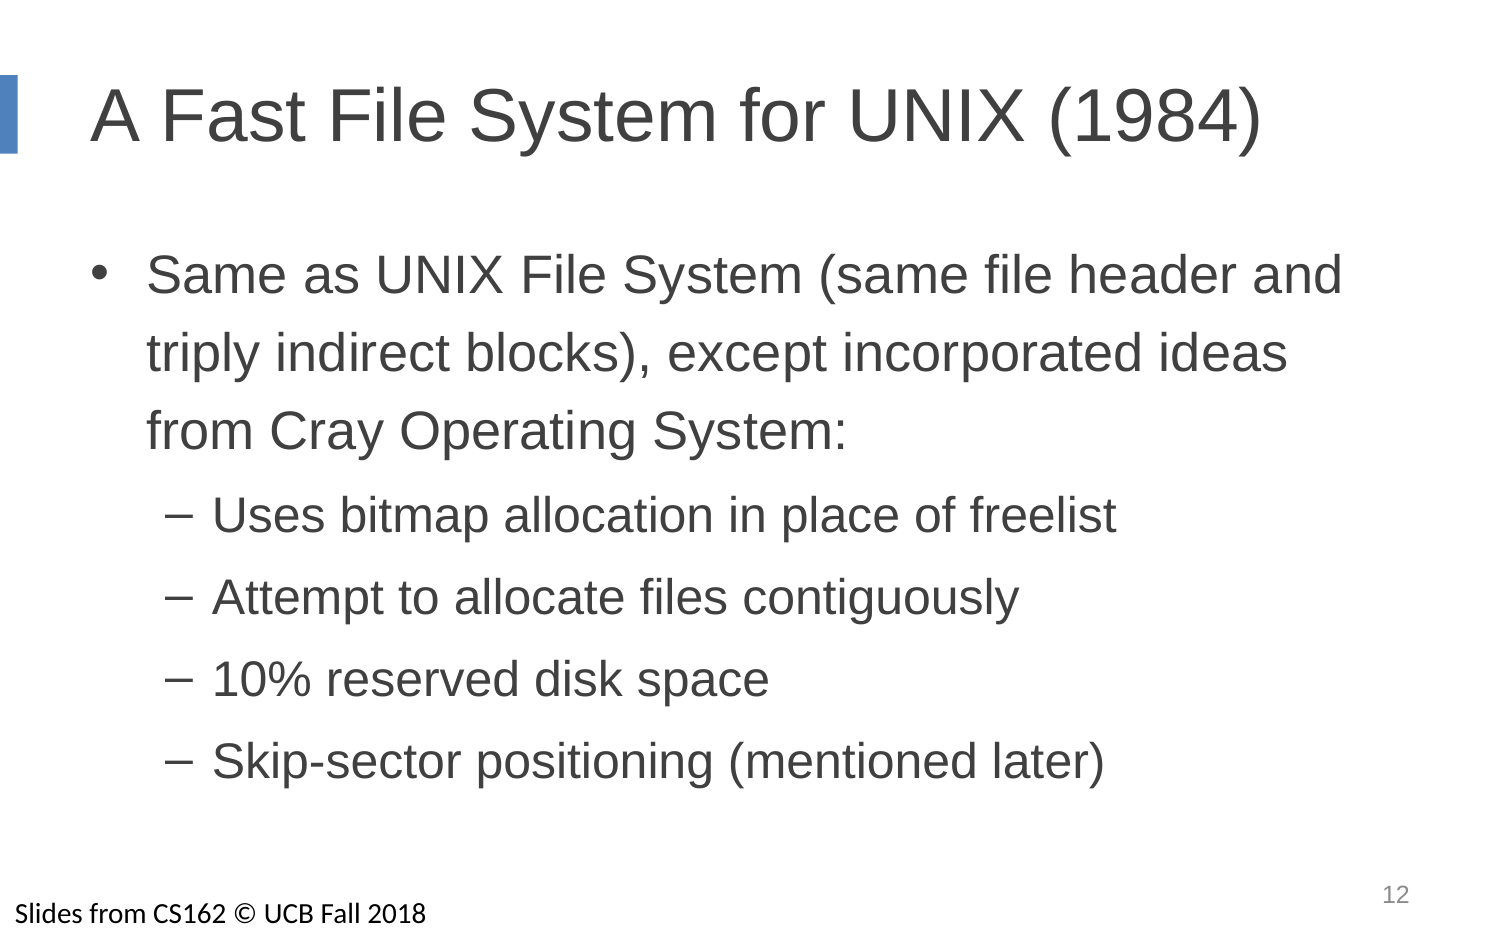

# A Fast File System for UNIX (1984)
Same as UNIX File System (same file header and triply indirect blocks), except incorporated ideas from Cray Operating System:
Uses bitmap allocation in place of freelist
Attempt to allocate files contiguously
10% reserved disk space
Skip-sector positioning (mentioned later)

12
Slides from CS162 © UCB Fall 2018